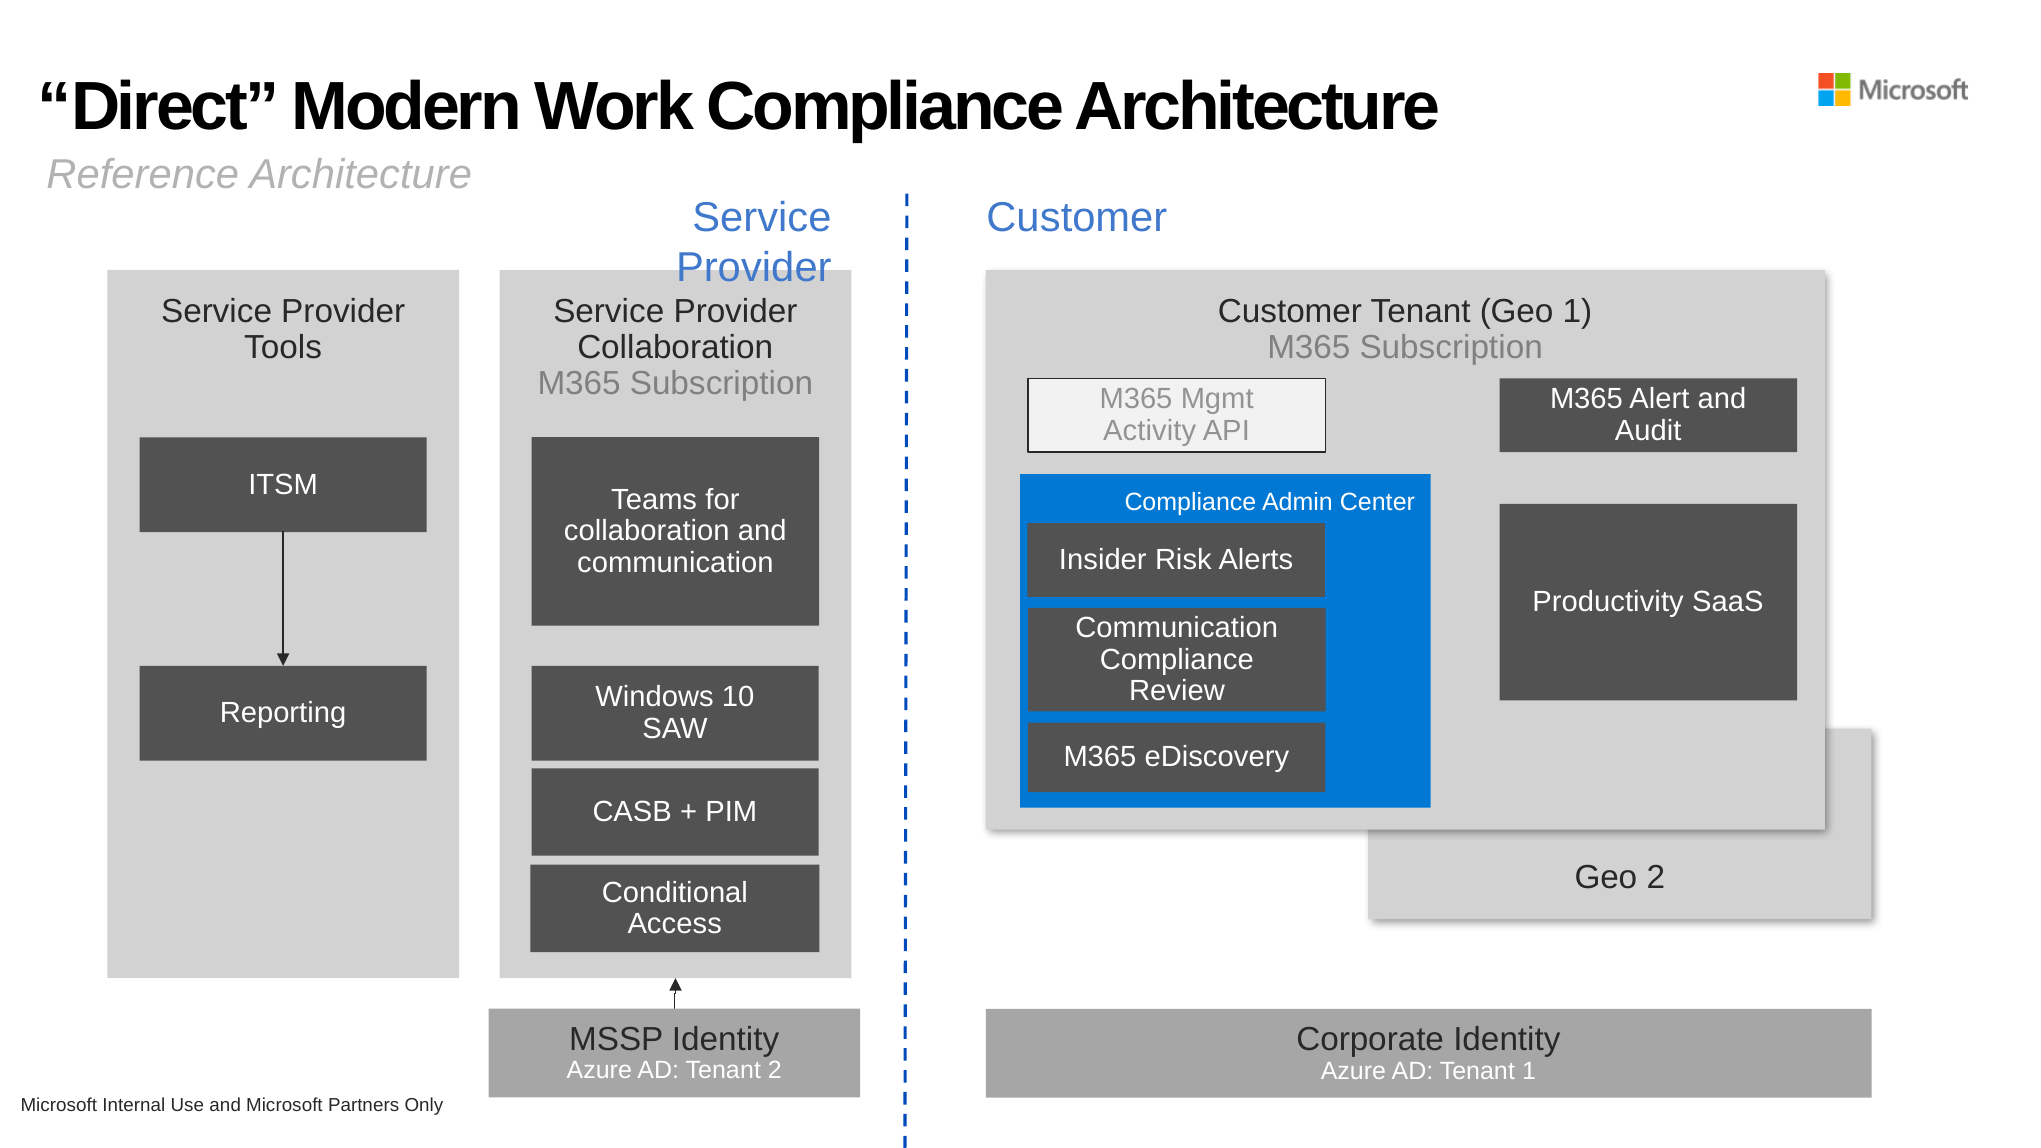

# “Direct” Modern Work Compliance Architecture
Reference Architecture
Customer
Service Provider
Service Provider Tools
Customer Tenant (Geo 1)
M365 Subscription
Service Provider Collaboration
M365 Subscription
M365 Mgmt Activity API
M365 Alert and Audit
Teams for collaboration and communication
ITSM
Compliance Admin Center
Productivity SaaS
Insider Risk Alerts
Communication Compliance Review
Reporting
Windows 10 SAW
M365 eDiscovery
Geo 2
CASB + PIM
Conditional Access
MSSP Identity
Azure AD: Tenant 2
Corporate Identity
Azure AD: Tenant 1